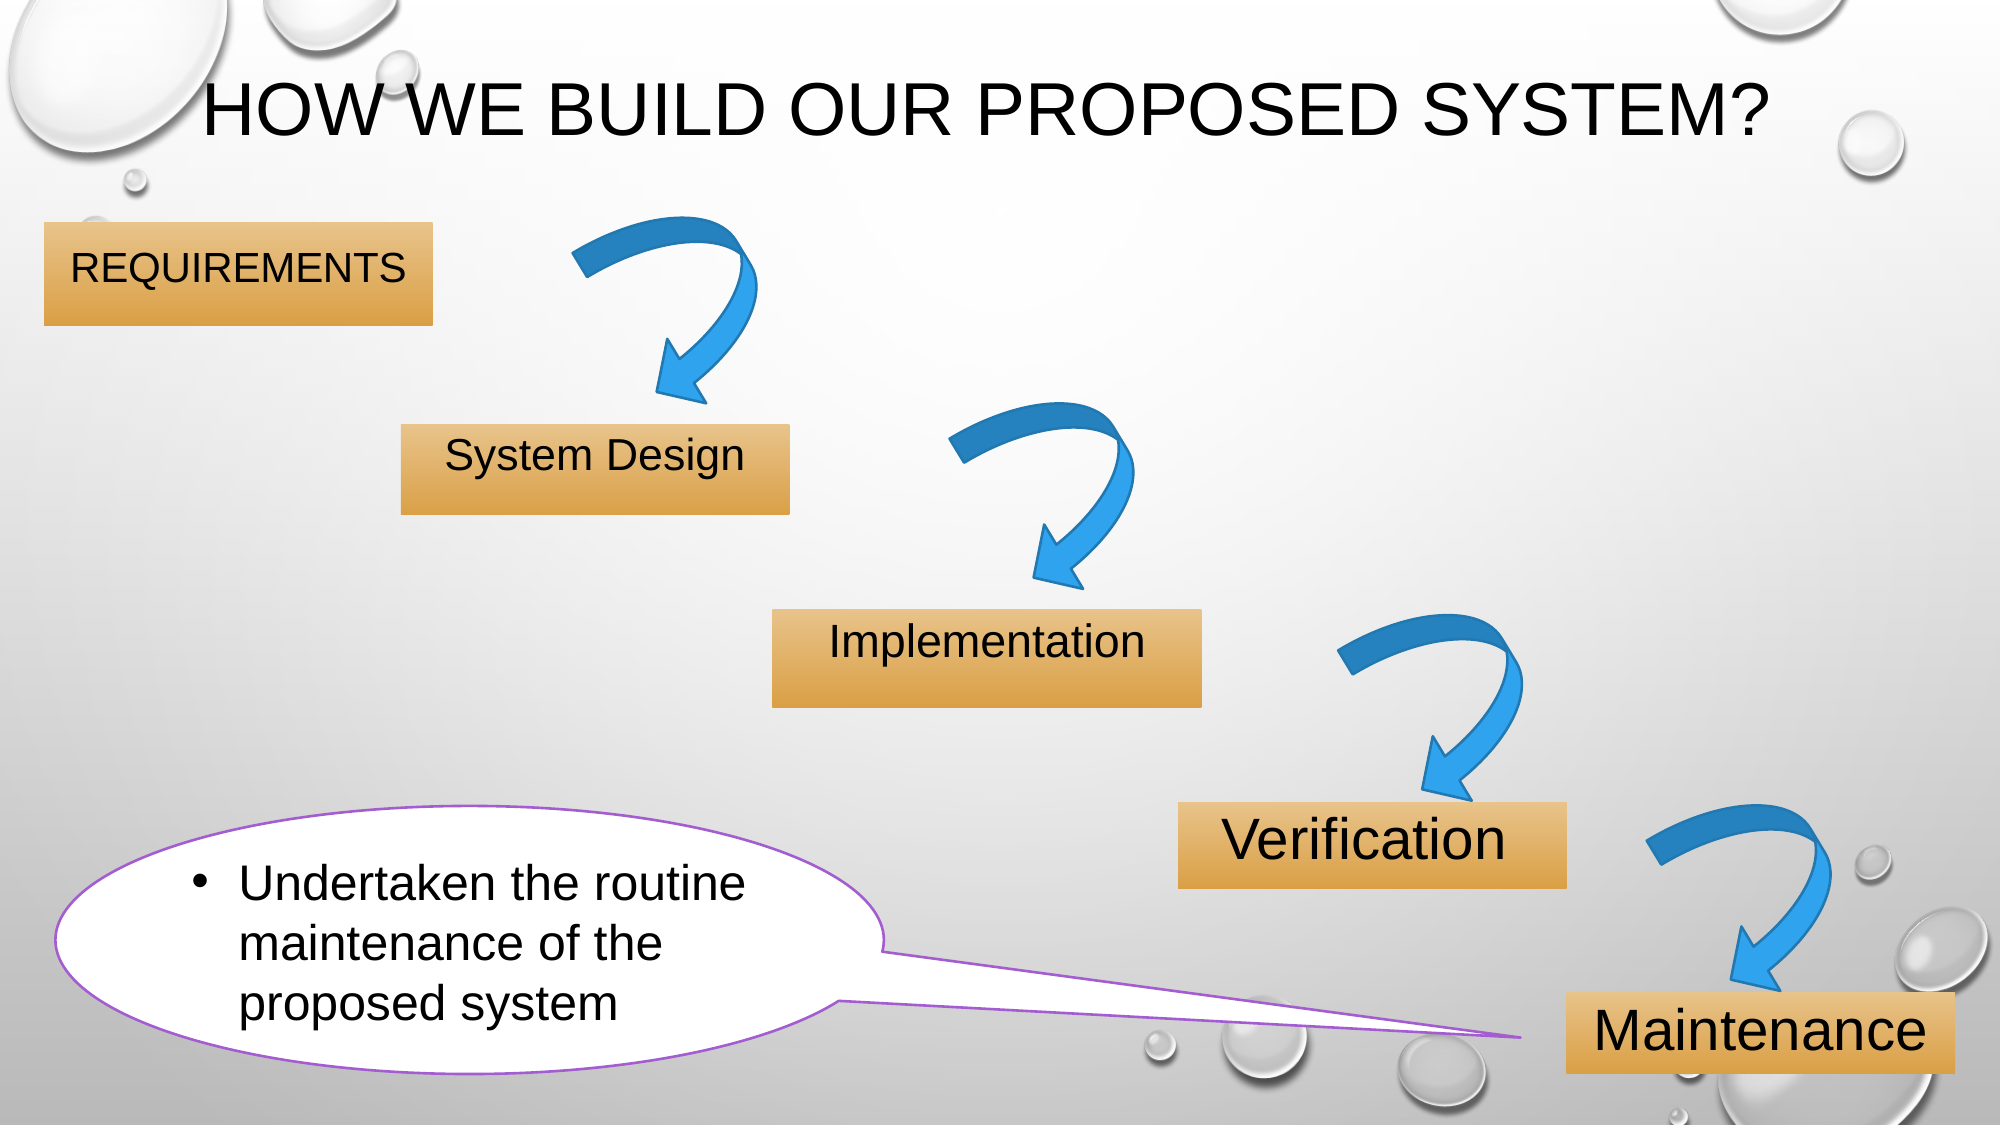

# How we build our proposed system?
Requirements

System Design
Implementation

Verification
Undertaken the routine maintenance of the proposed system

Maintenance